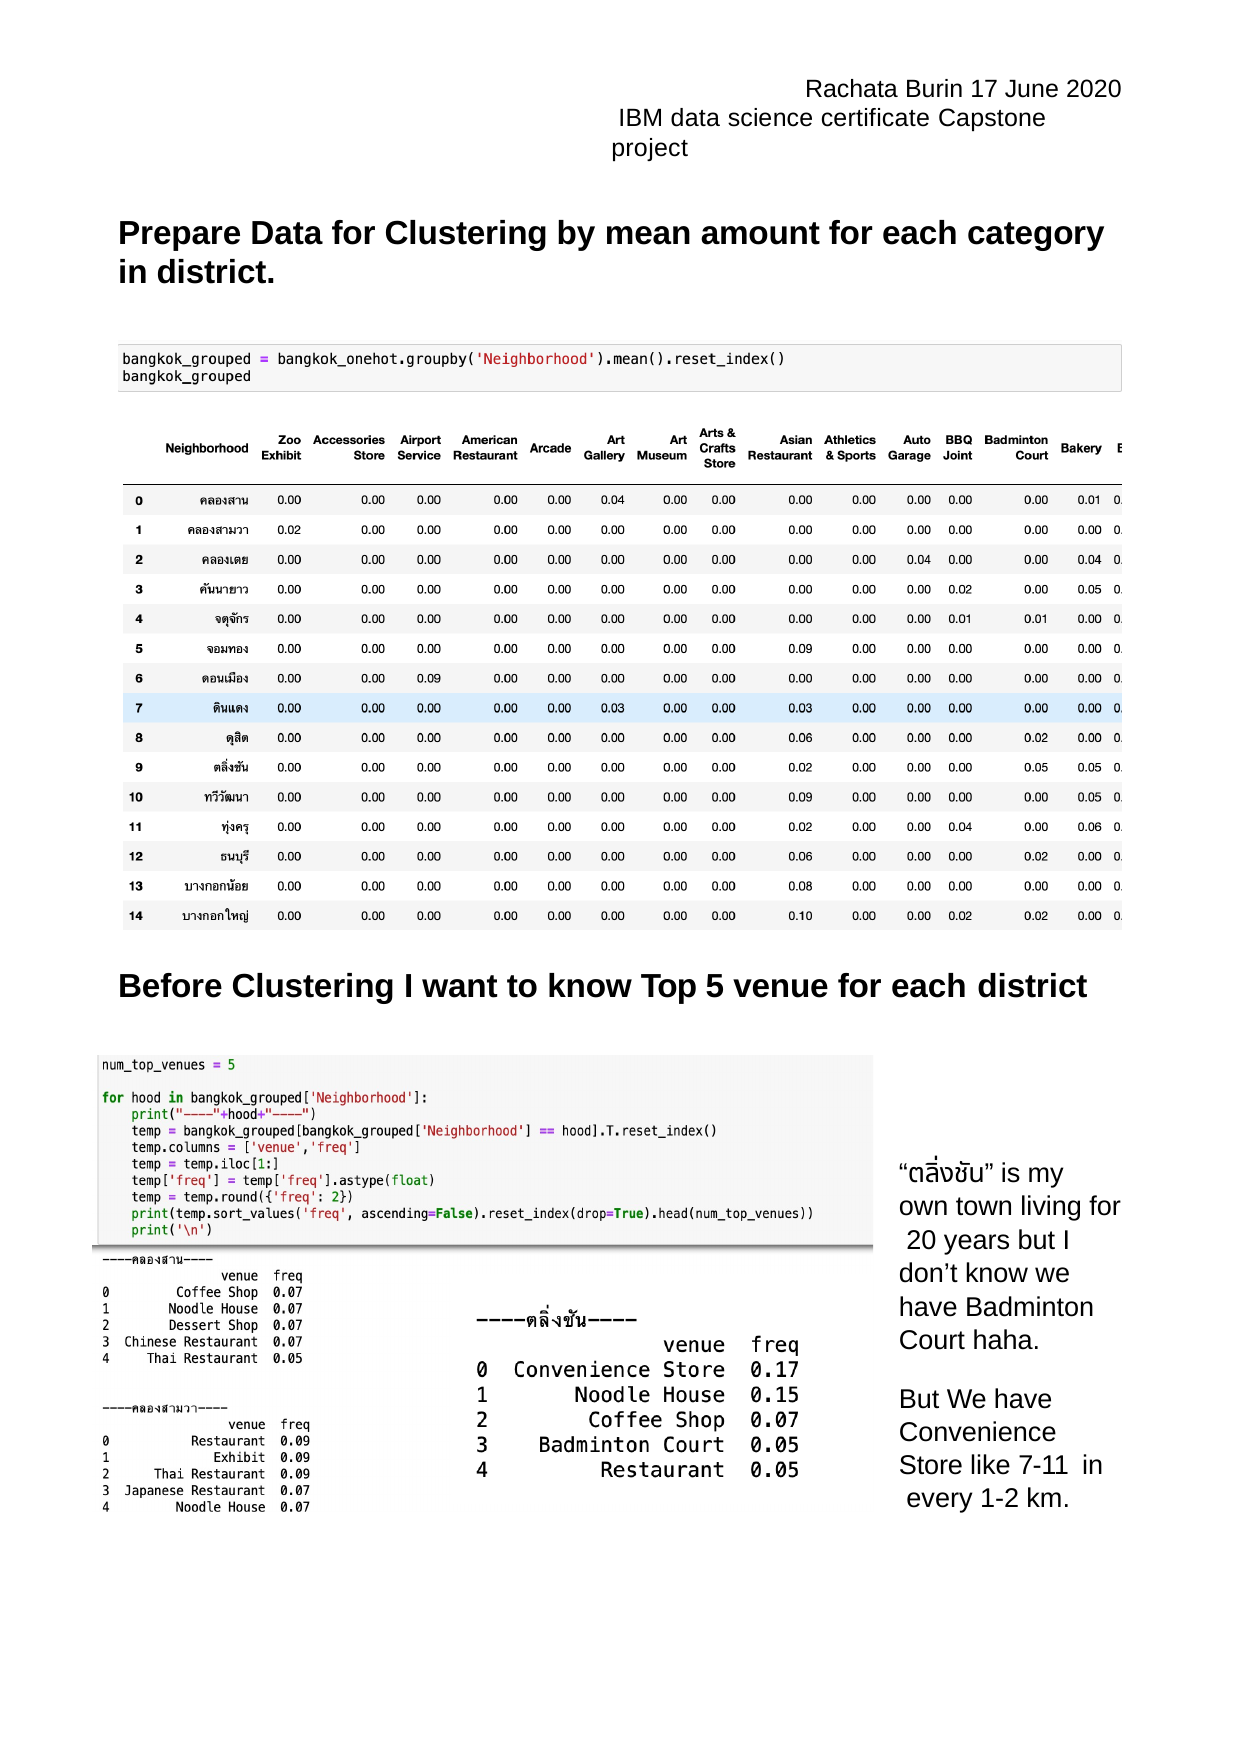

Rachata Burin 17 June 2020  IBM data science certificate Capstone project
Prepare Data for Clustering by mean amount for each category  in district.

Before Clustering I want to know Top 5 venue for each district

“ตลิ่งชัน” is my  own town living for  20 years but I  don’t know we  have Badminton  Court haha.

But We have  Convenience  Store like 7-11 in  every 1-2 km.